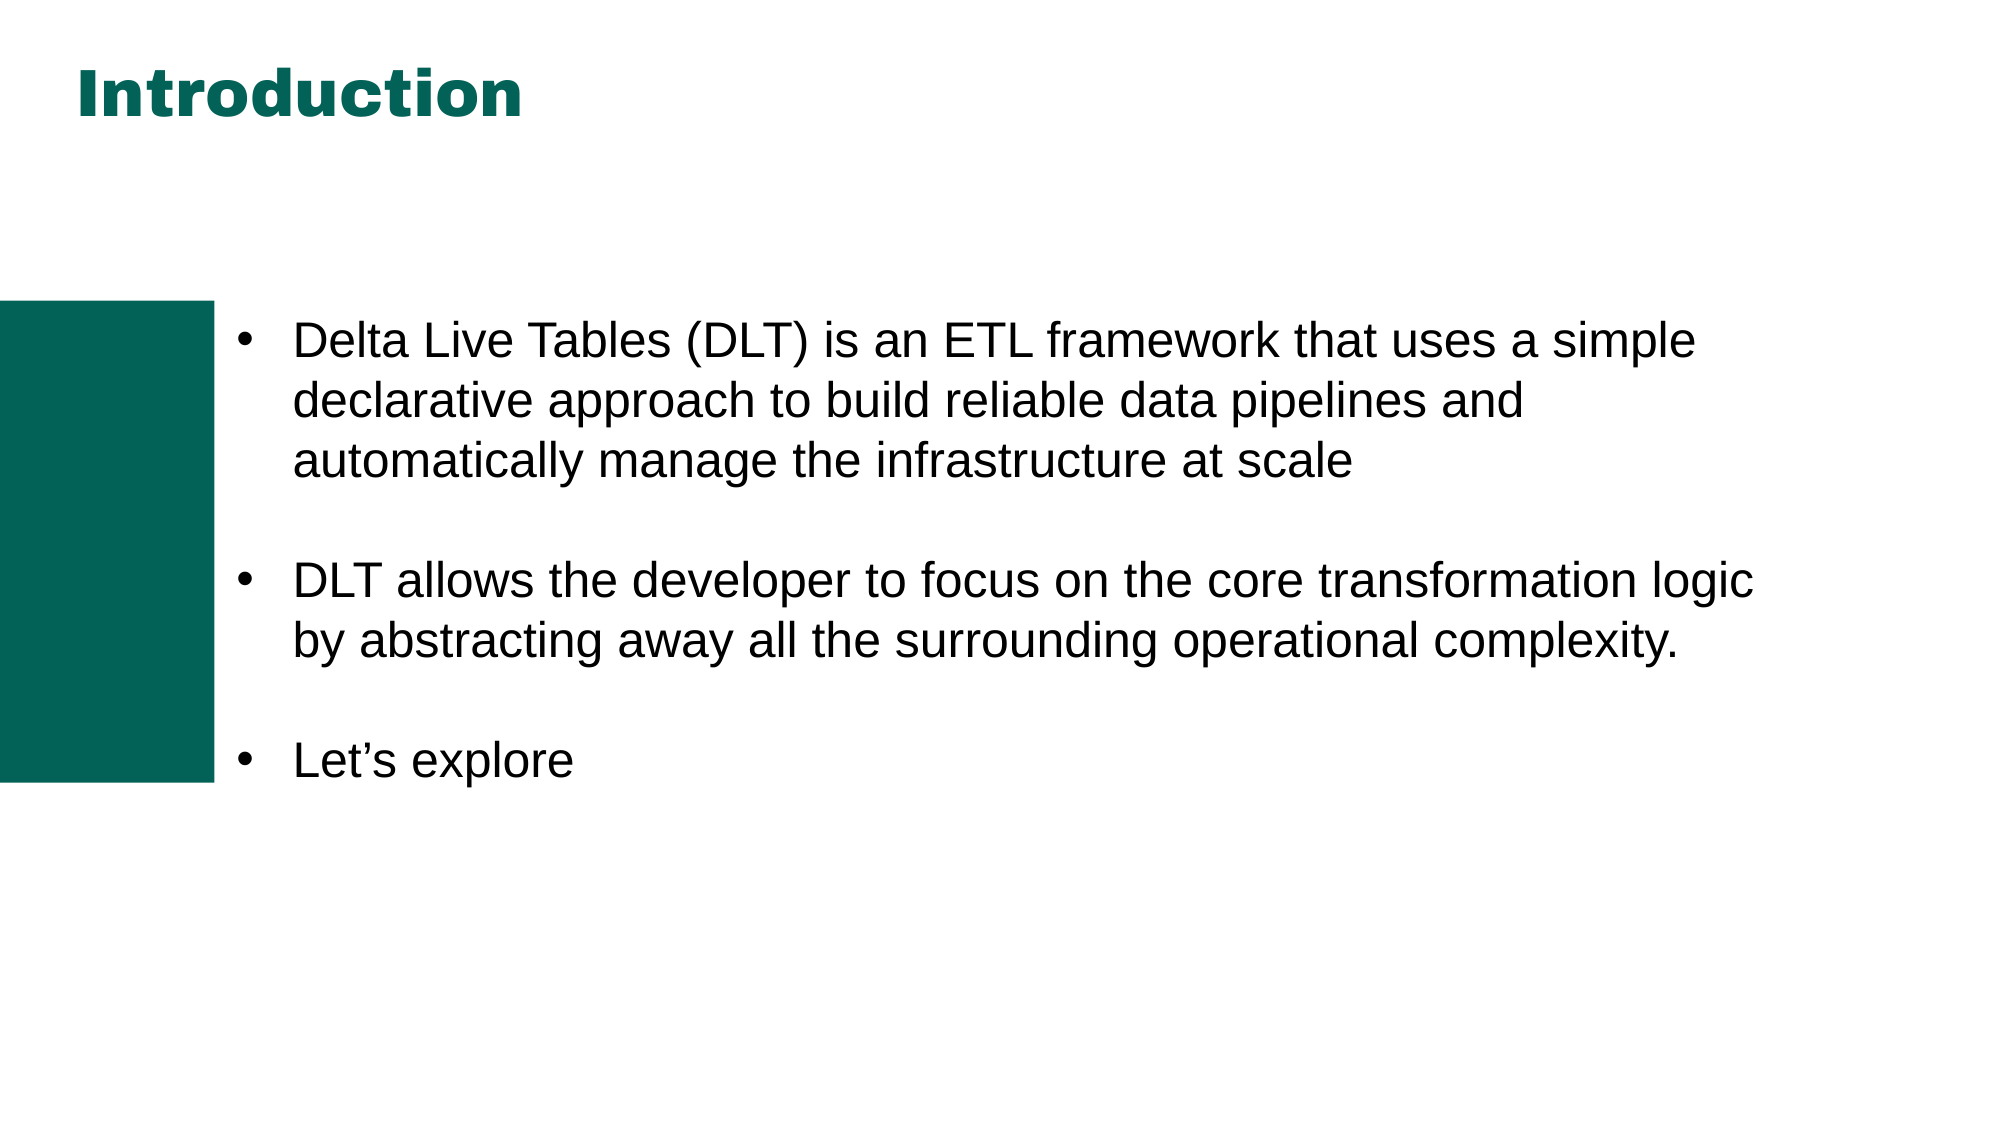

# Introduction

Delta Live Tables (DLT) is an ETL framework that uses a simple declarative approach to build reliable data pipelines and automatically manage the infrastructure at scale

DLT allows the developer to focus on the core transformation logic by abstracting away all the surrounding operational complexity.

Let’s explore